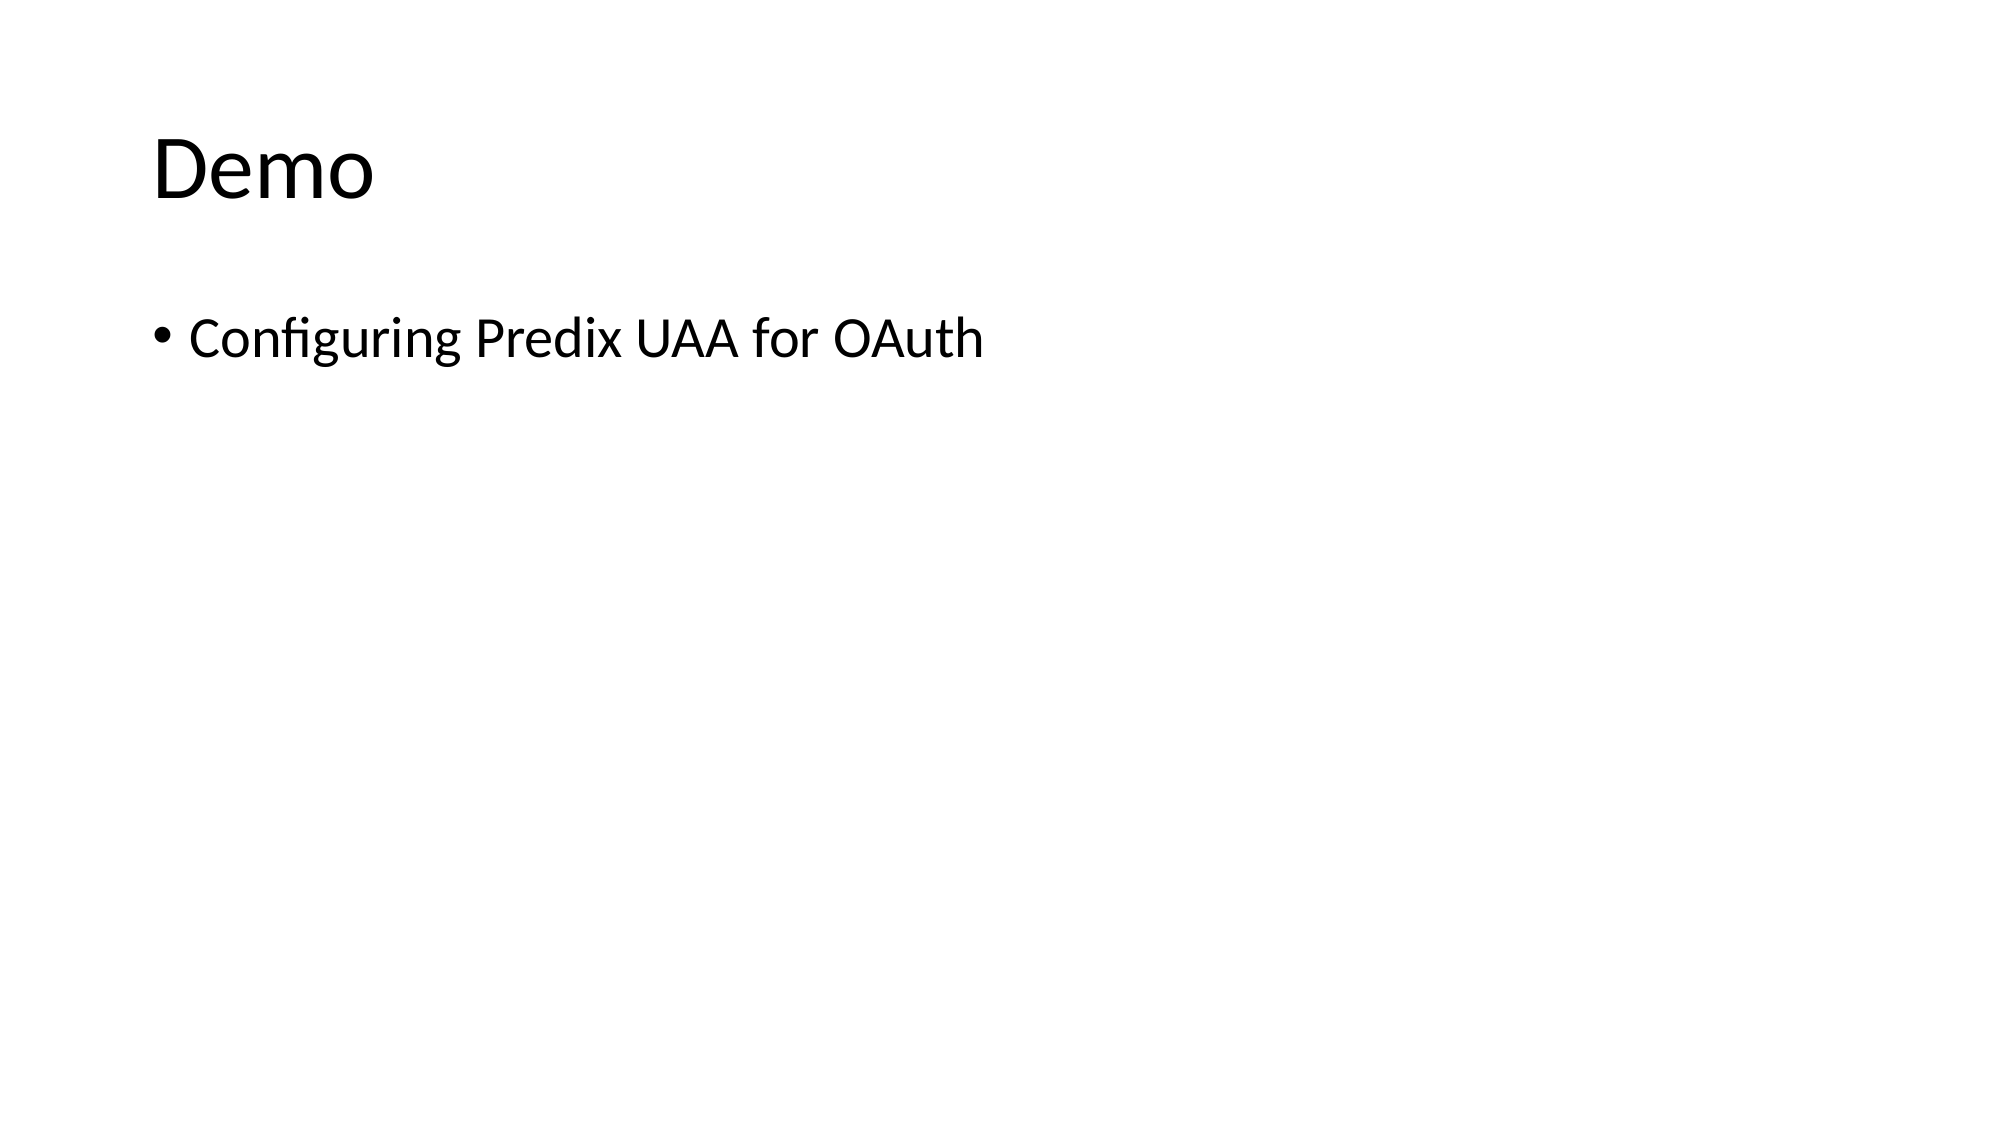

# Demo
Configuring Predix UAA for OAuth